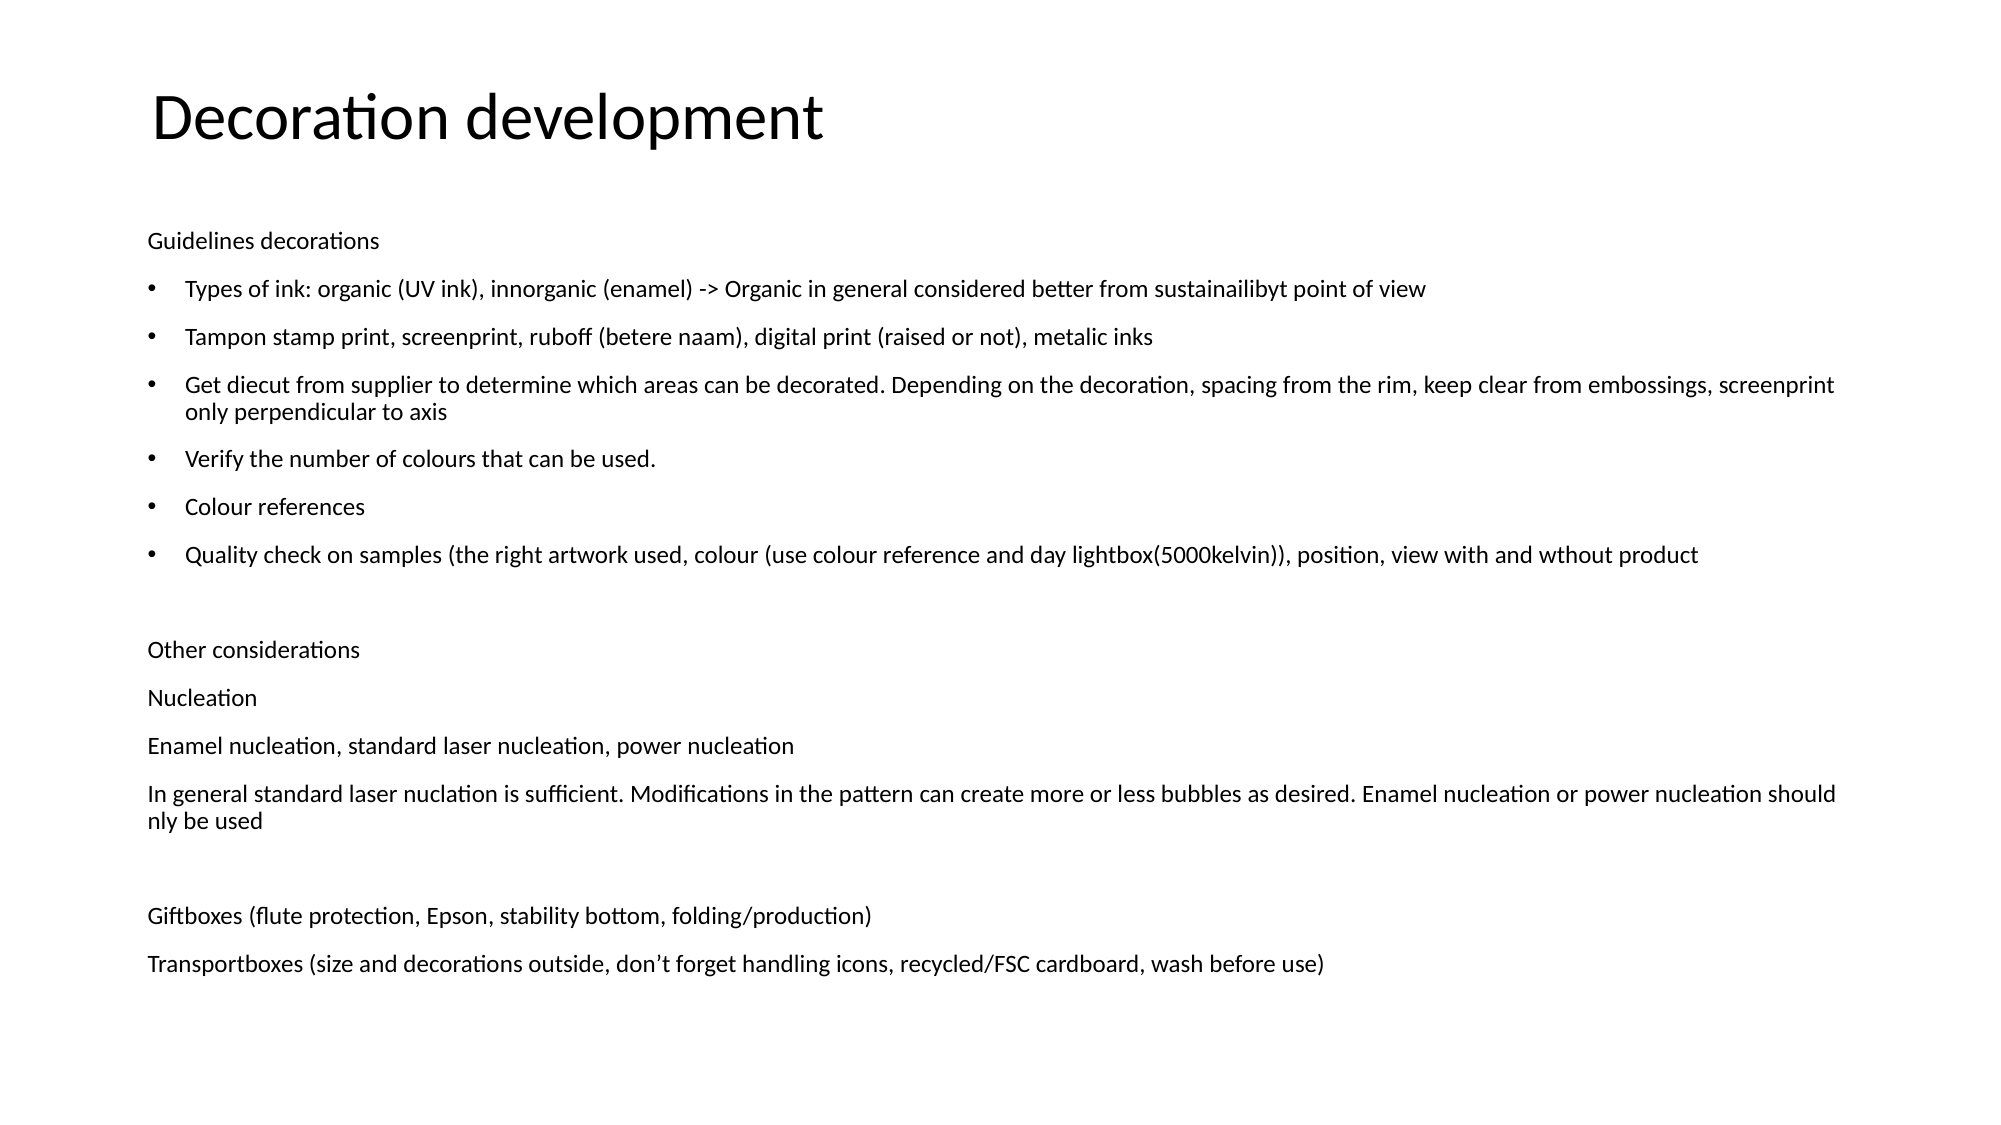

# Decoration development
Guidelines decorations
Types of ink: organic (UV ink), innorganic (enamel) -> Organic in general considered better from sustainailibyt point of view
Tampon stamp print, screenprint, ruboff (betere naam), digital print (raised or not), metalic inks
Get diecut from supplier to determine which areas can be decorated. Depending on the decoration, spacing from the rim, keep clear from embossings, screenprint only perpendicular to axis
Verify the number of colours that can be used.
Colour references
Quality check on samples (the right artwork used, colour (use colour reference and day lightbox(5000kelvin)), position, view with and wthout product

Other considerations
Nucleation
Enamel nucleation, standard laser nucleation, power nucleation
In general standard laser nuclation is sufficient. Modifications in the pattern can create more or less bubbles as desired. Enamel nucleation or power nucleation should nly be used

Giftboxes (flute protection, Epson, stability bottom, folding/production)
Transportboxes (size and decorations outside, don’t forget handling icons, recycled/FSC cardboard, wash before use)